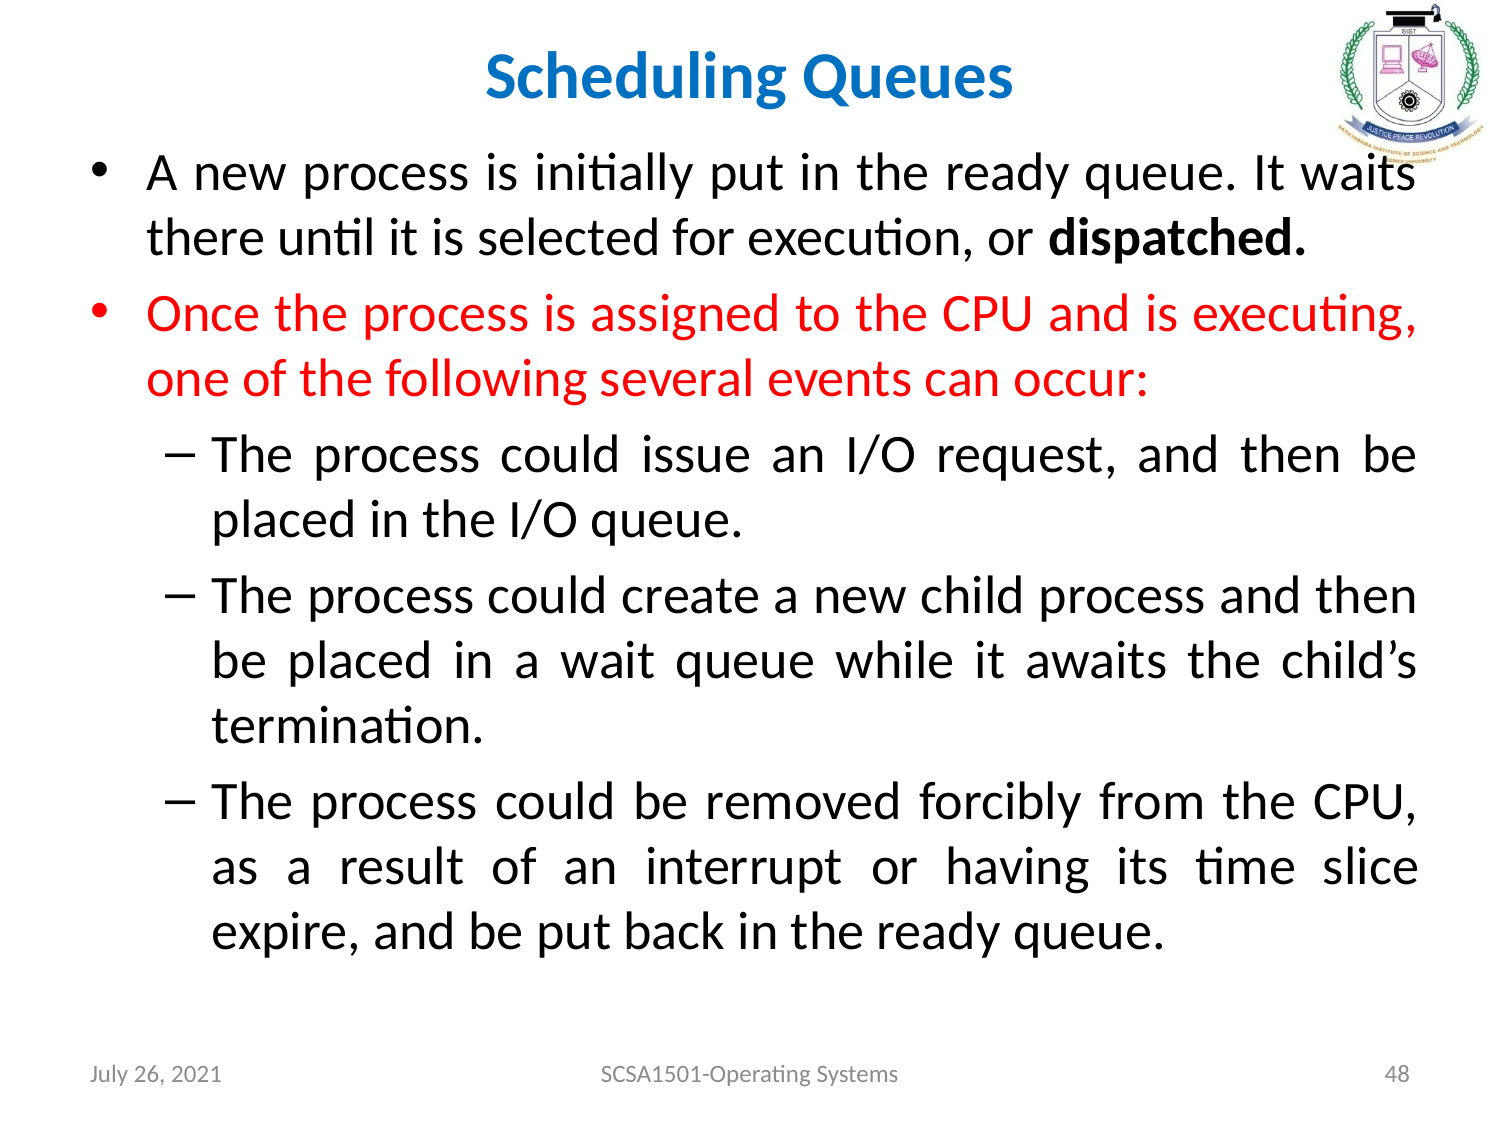

# Scheduling Queues
A new process is initially put in the ready queue. It waits there until it is selected for execution, or dispatched.
Once the process is assigned to the CPU and is executing, one of the following several events can occur:
The process could issue an I/O request, and then be placed in the I/O queue.
The process could create a new child process and then be placed in a wait queue while it awaits the child’s termination.
The process could be removed forcibly from the CPU, as a result of an interrupt or having its time slice expire, and be put back in the ready queue.
July 26, 2021
SCSA1501-Operating Systems
48